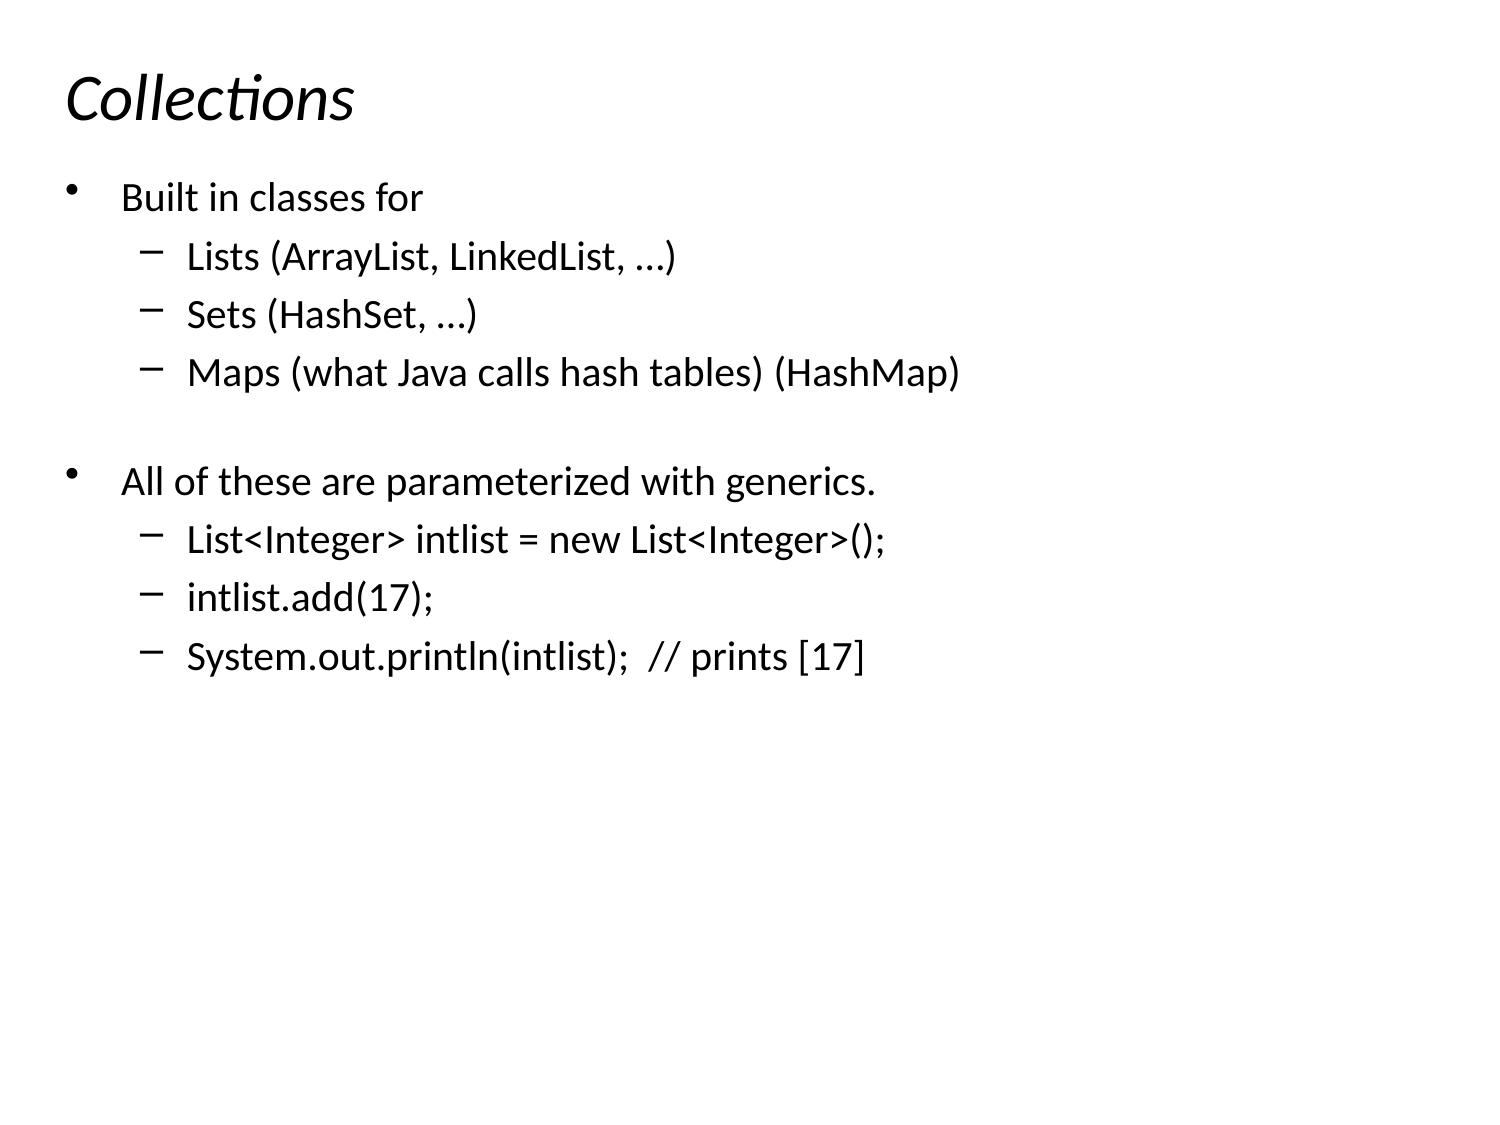

# Collections
Built in classes for
Lists (ArrayList, LinkedList, …)
Sets (HashSet, …)
Maps (what Java calls hash tables) (HashMap)
All of these are parameterized with generics.
List<Integer> intlist = new List<Integer>();
intlist.add(17);
System.out.println(intlist);  // prints [17]